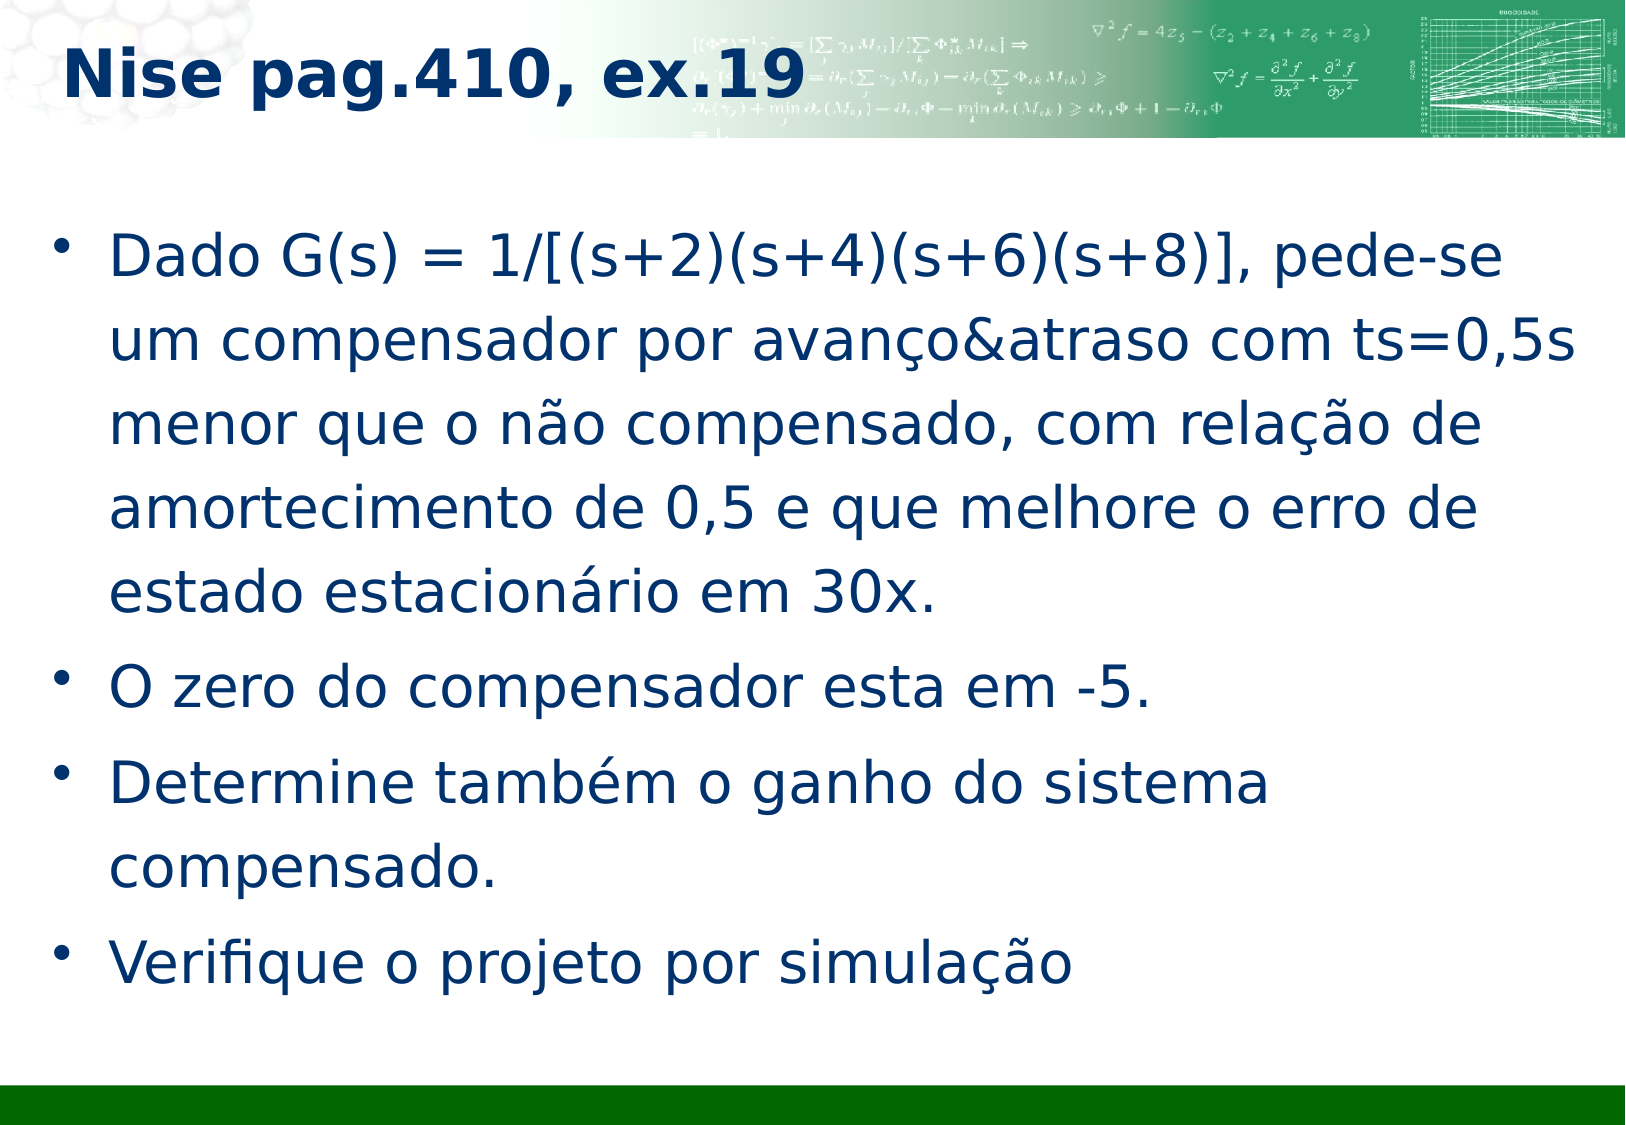

# Nise pag.410, ex.19
Dado G(s) = 1/[(s+2)(s+4)(s+6)(s+8)], pede-se um compensador por avanço&atraso com ts=0,5s menor que o não compensado, com relação de amortecimento de 0,5 e que melhore o erro de estado estacionário em 30x.
O zero do compensador esta em -5.
Determine também o ganho do sistema compensado.
Verifique o projeto por simulação